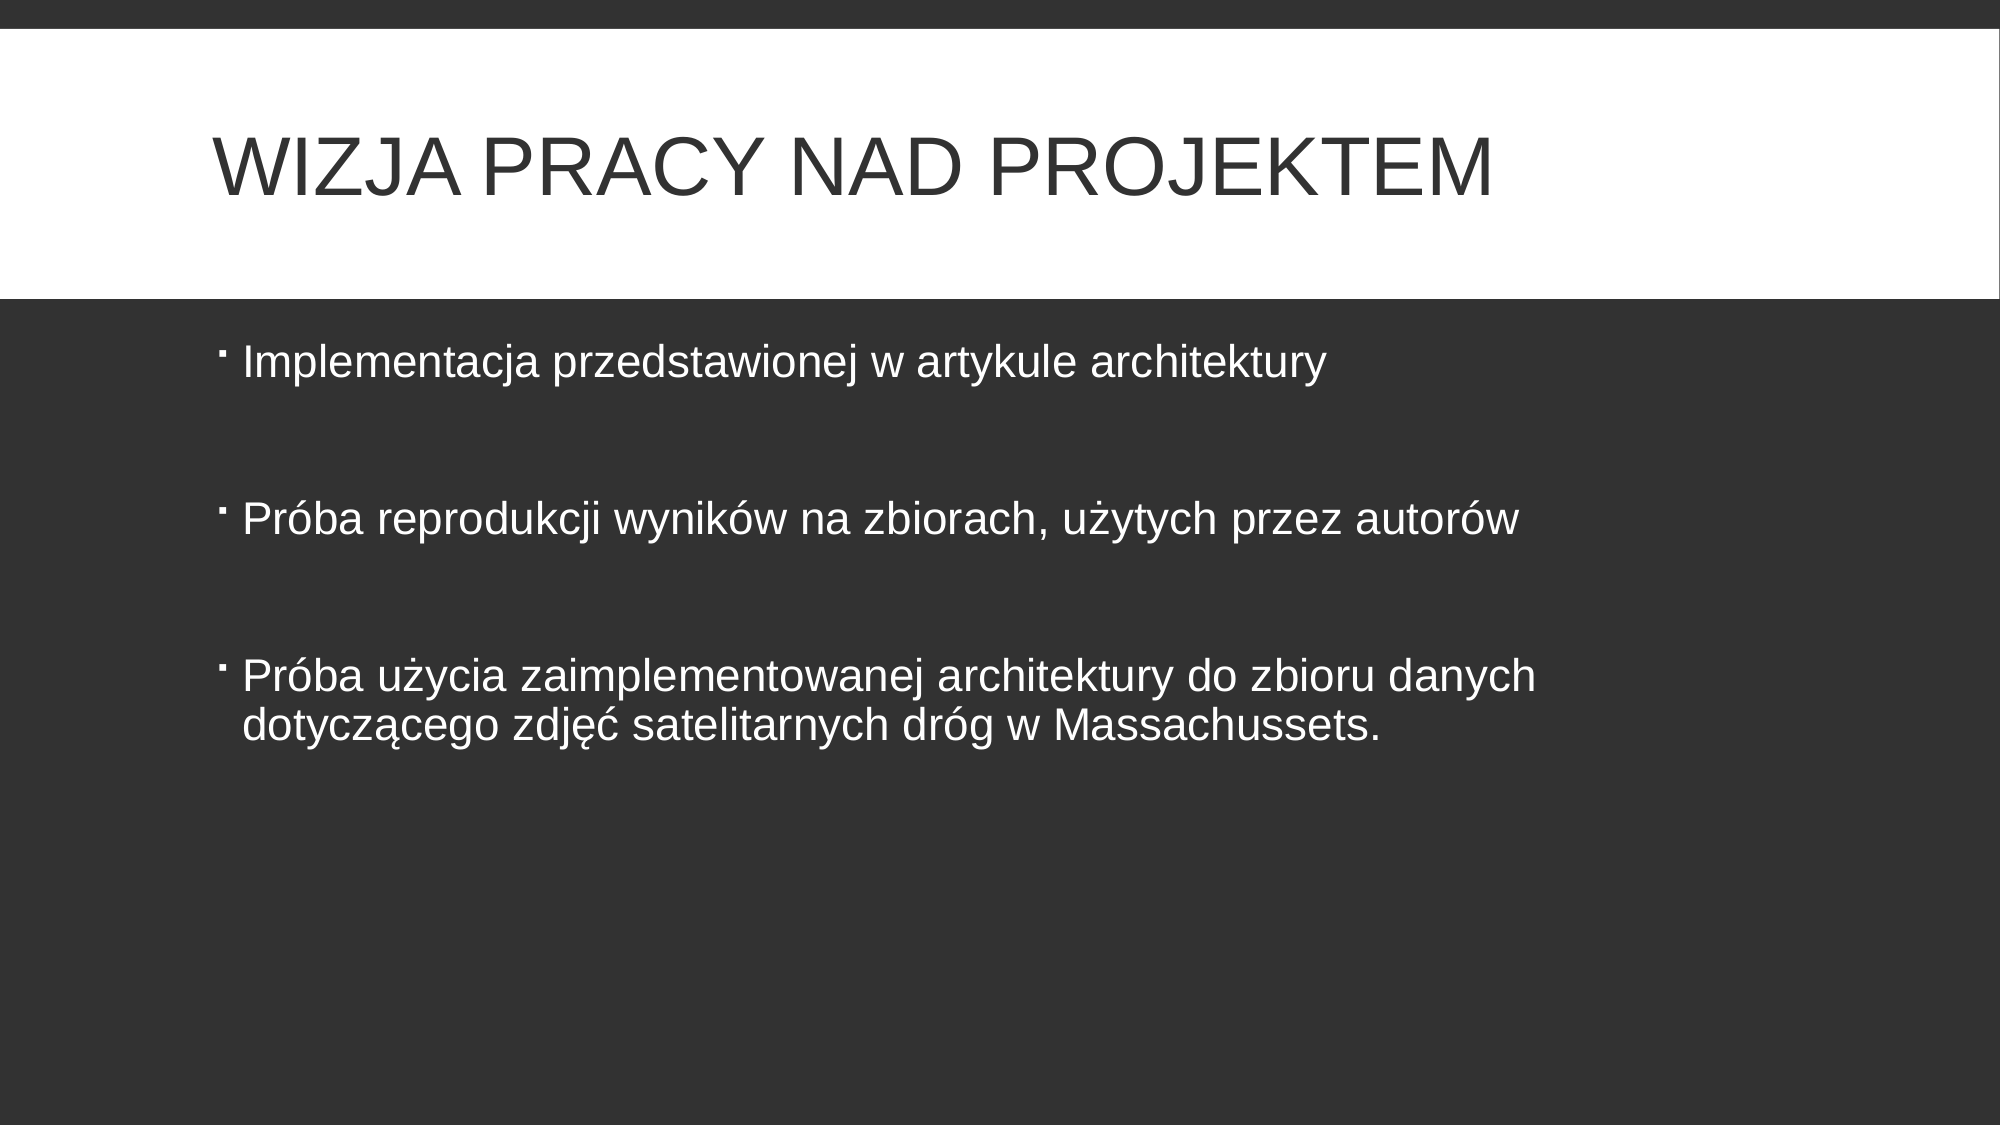

# Wizja pracy nad projektem
Implementacja przedstawionej w artykule architektury

Próba reprodukcji wyników na zbiorach, użytych przez autorów

Próba użycia zaimplementowanej architektury do zbioru danych dotyczącego zdjęć satelitarnych dróg w Massachussets.